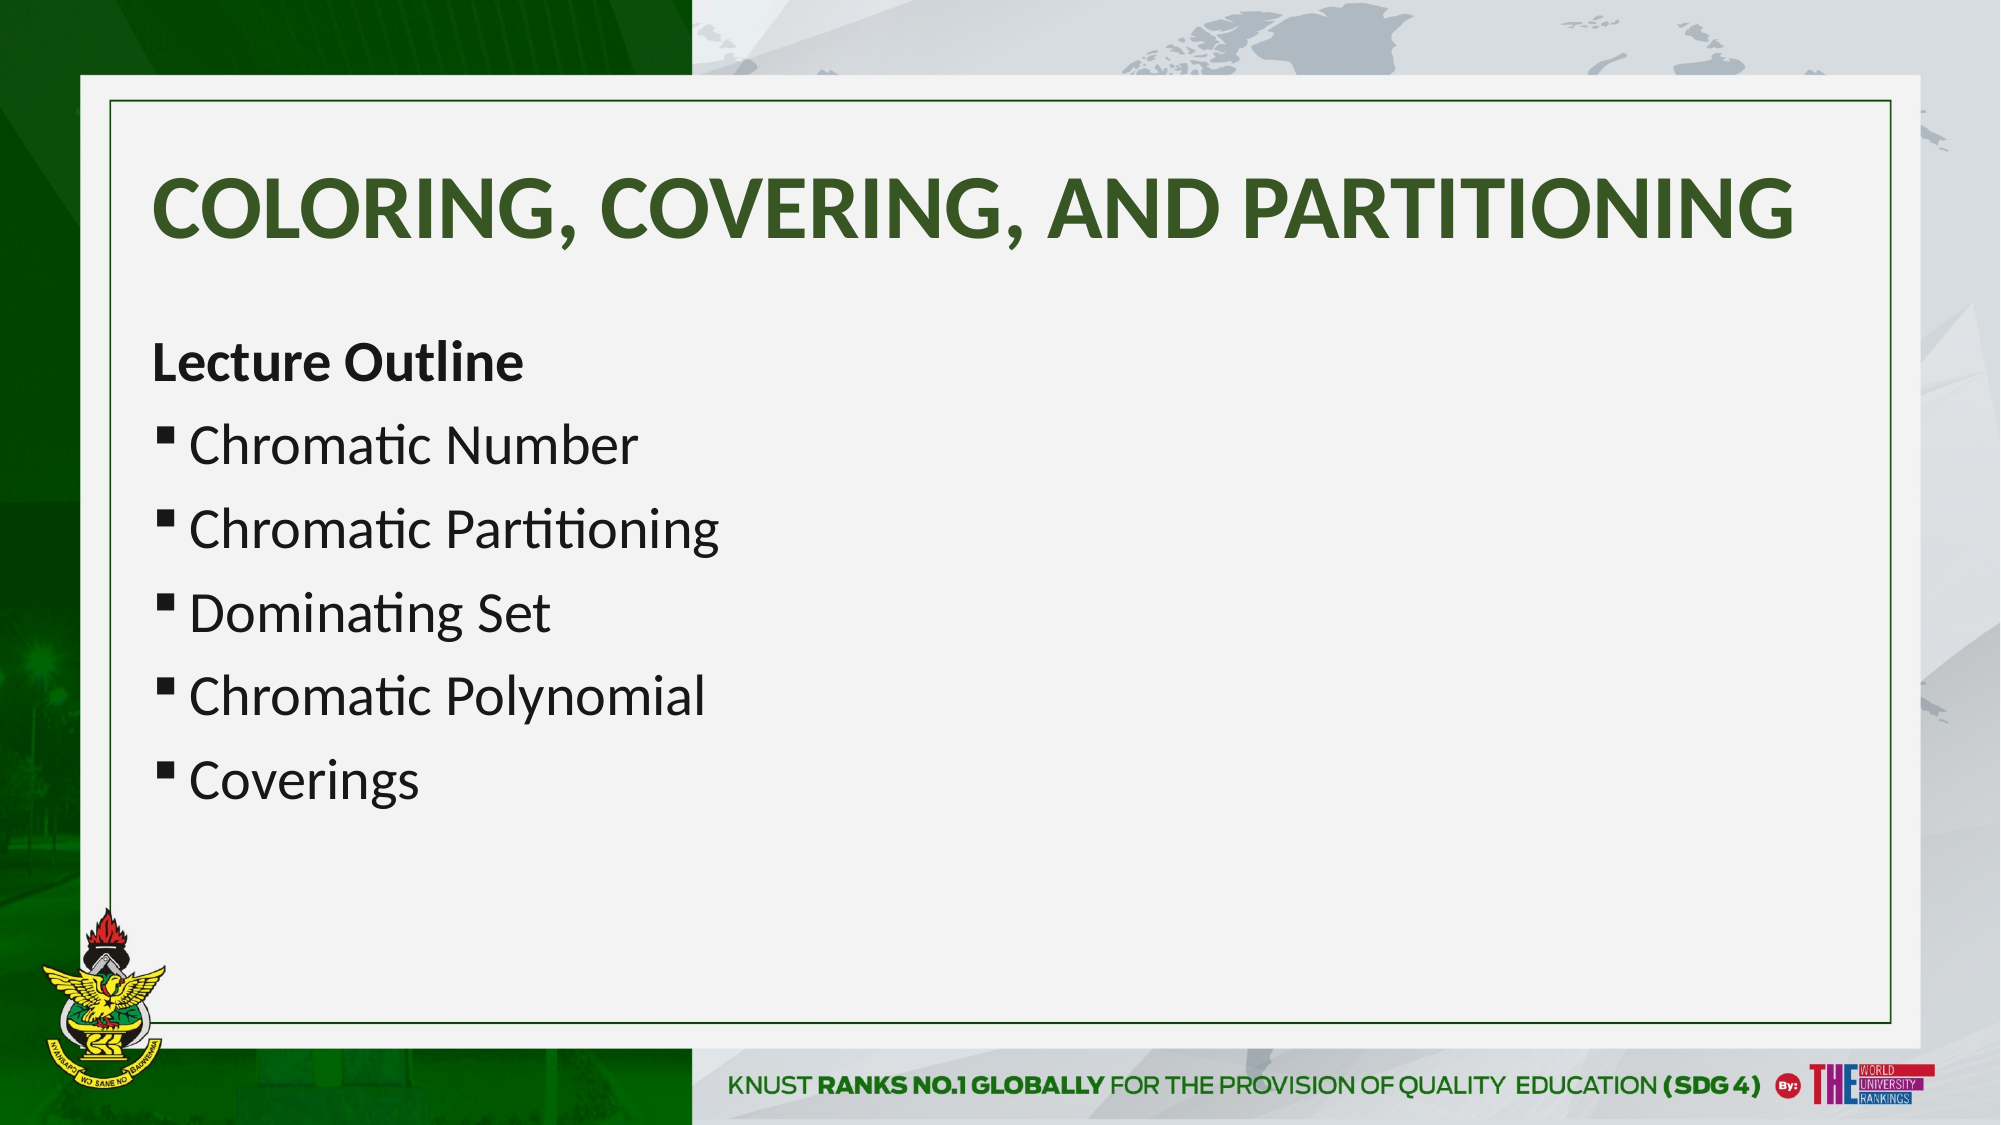

# COLORING, COVERING, AND PARTITIONING
Lecture Outline
Chromatic Number
Chromatic Partitioning
Dominating Set
Chromatic Polynomial
Coverings